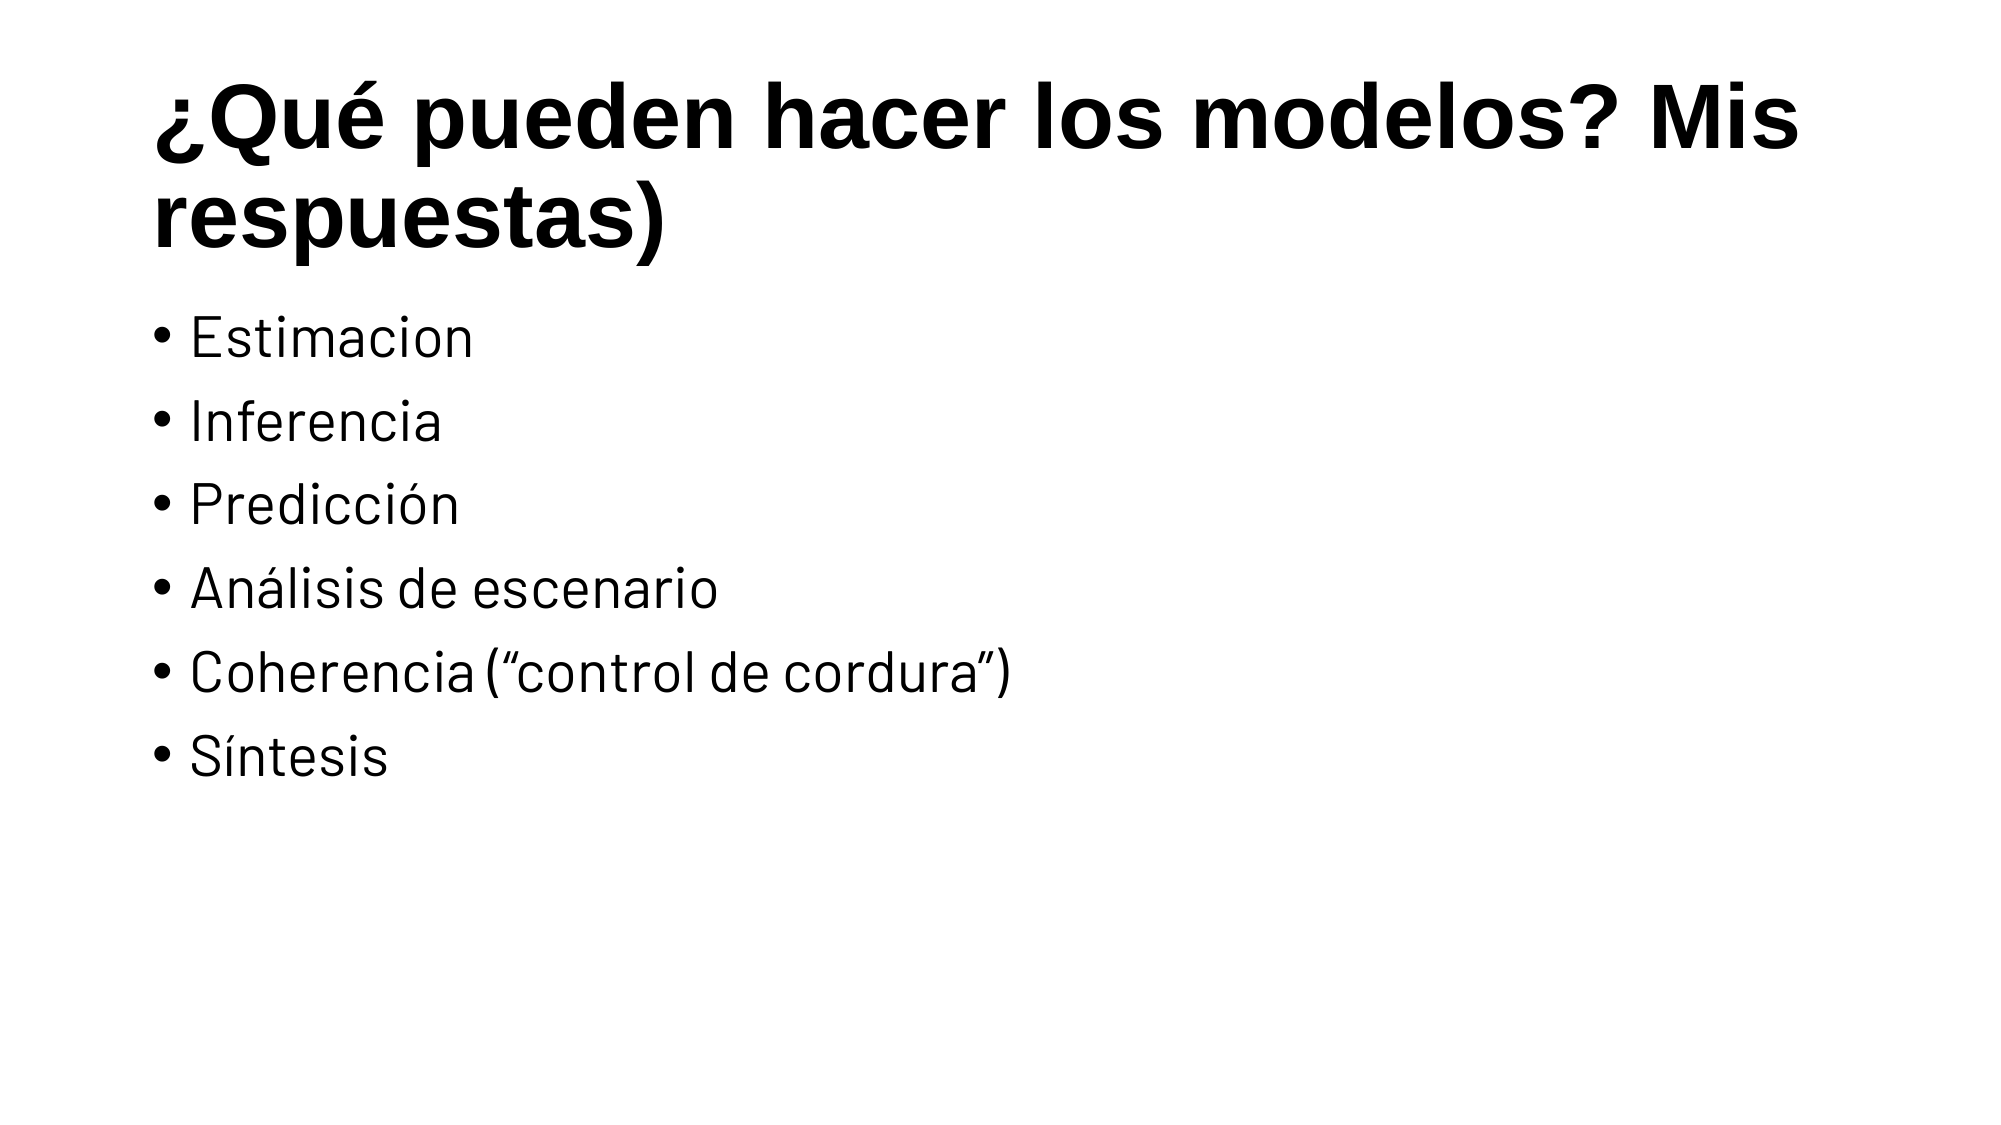

# ¿Qué pueden hacer los modelos? Mis respuestas)
Estimacion
Inferencia
Predicción
Análisis de escenario
Coherencia (“control de cordura”)
Síntesis